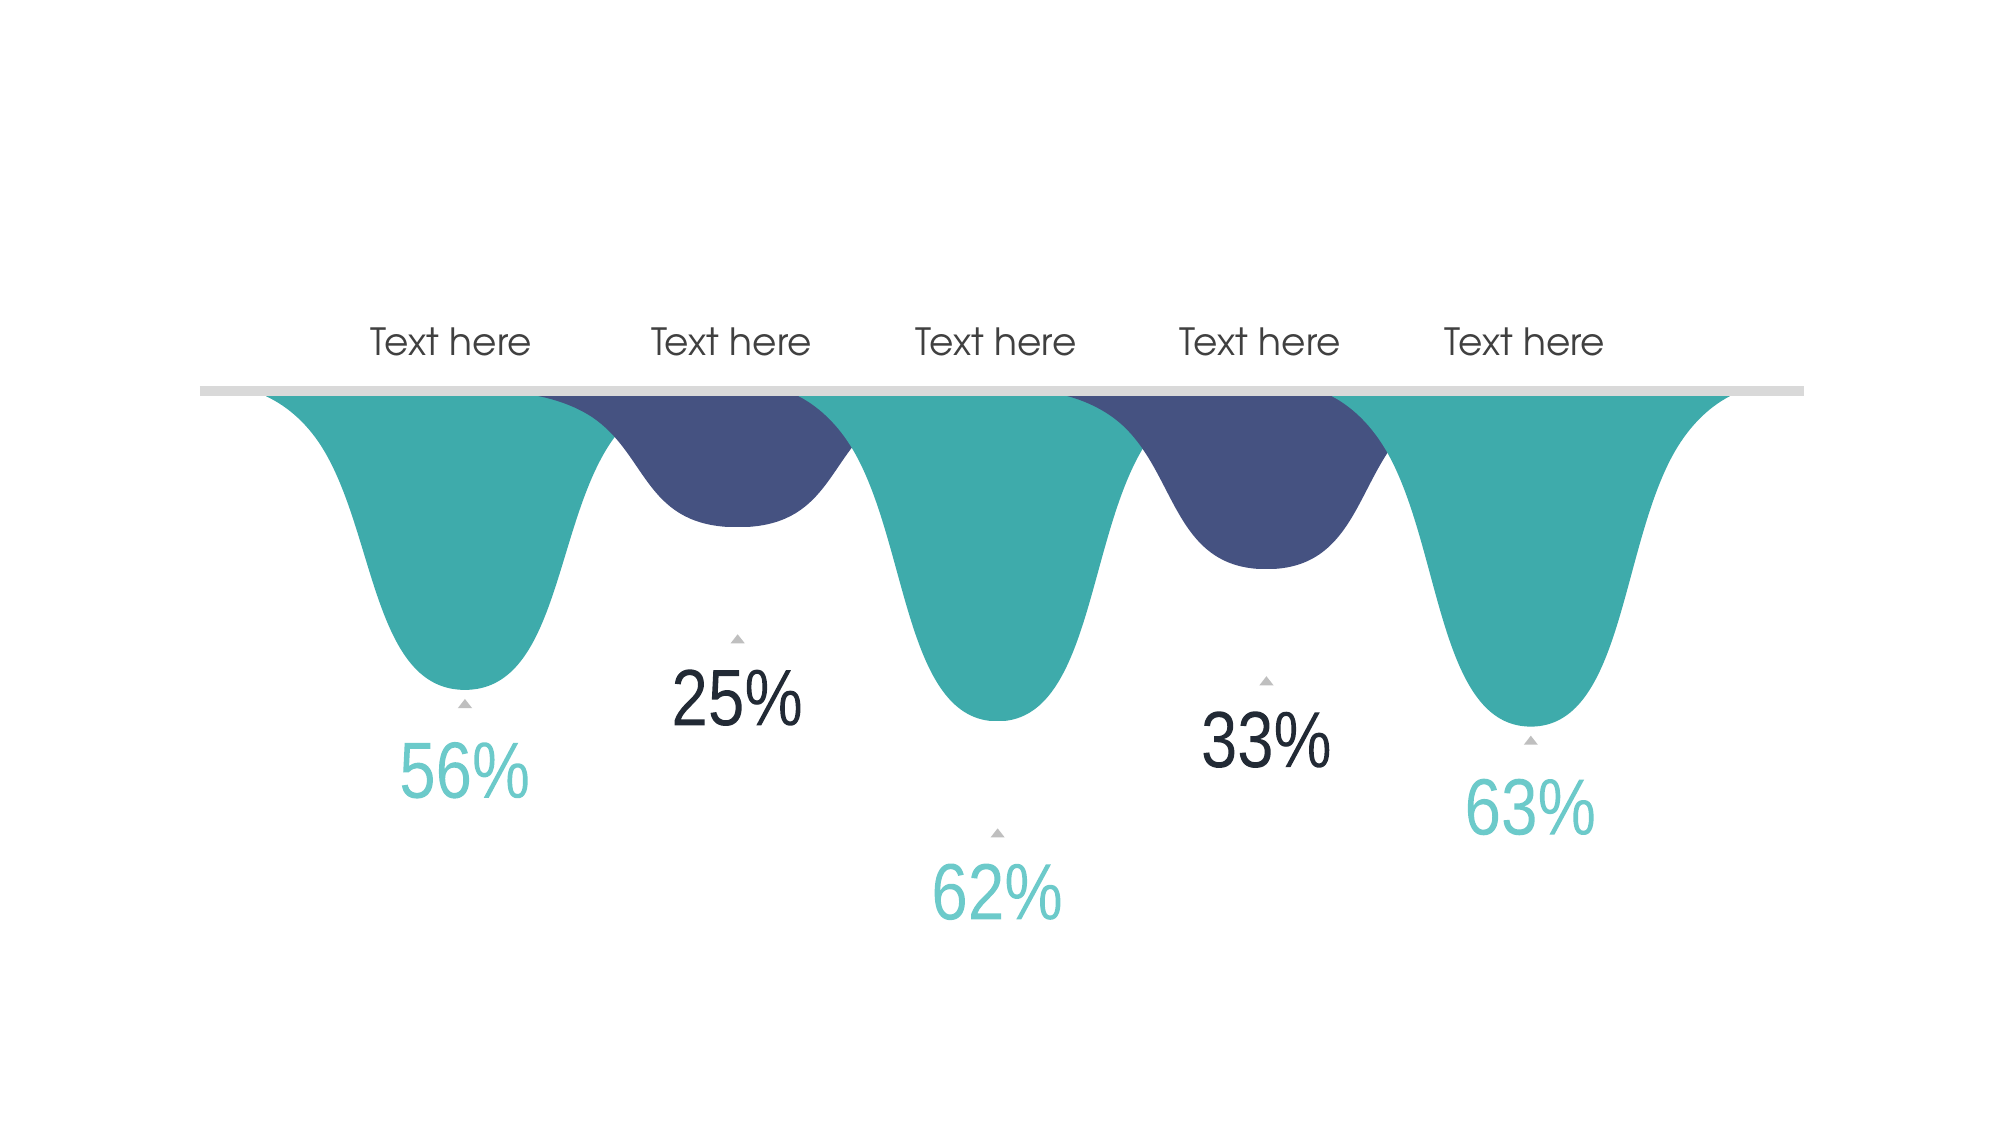

Text here
Text here
Text here
Text here
Text here

25%

33%

56%
63%

62%